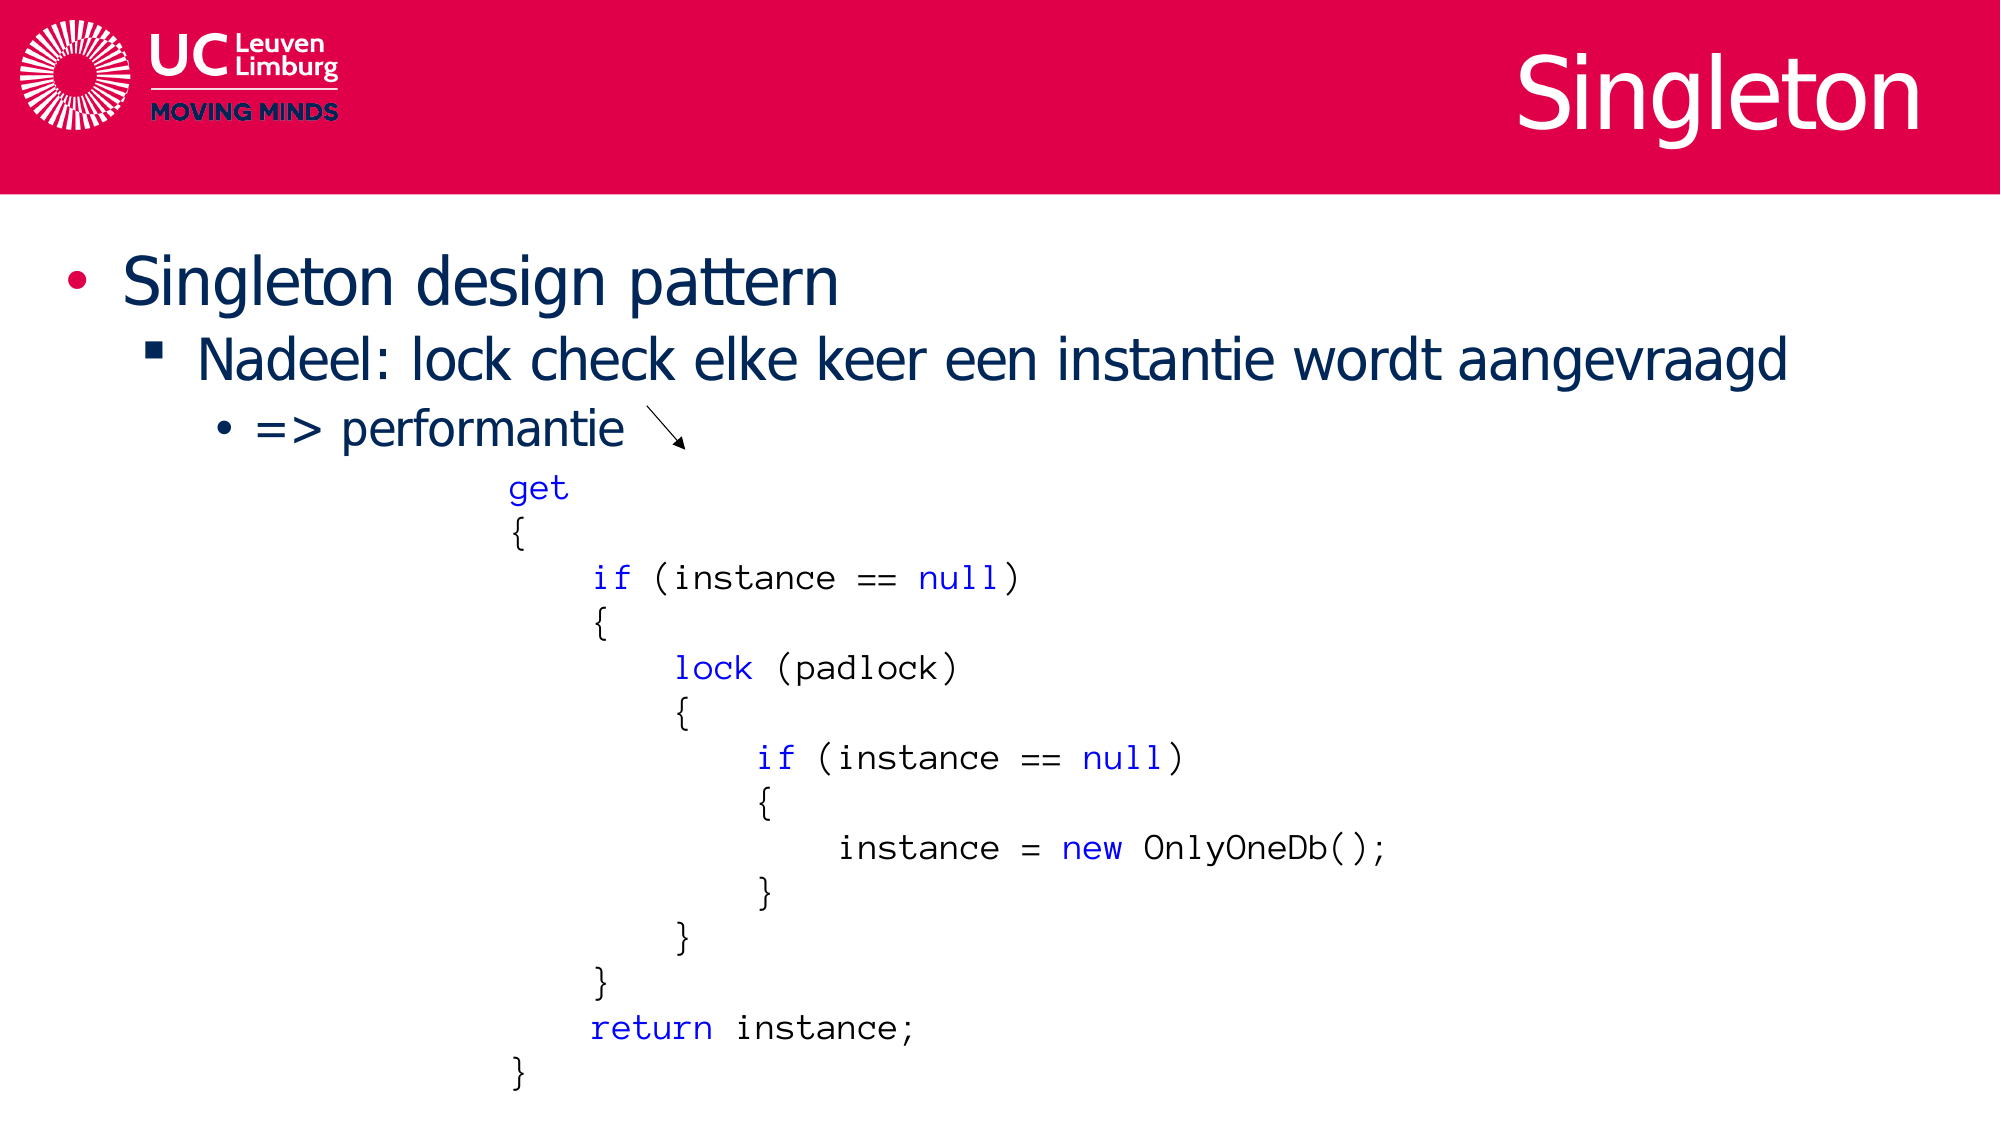

# Singleton
Singleton design pattern
Nadeel: lock check elke keer een instantie wordt aangevraagd
=> performantie
get
{
    if (instance == null)
    {
        lock (padlock)
        {
            if (instance == null)
            {
                instance = new OnlyOneDb();
            }
        }
    }
    return instance;
}